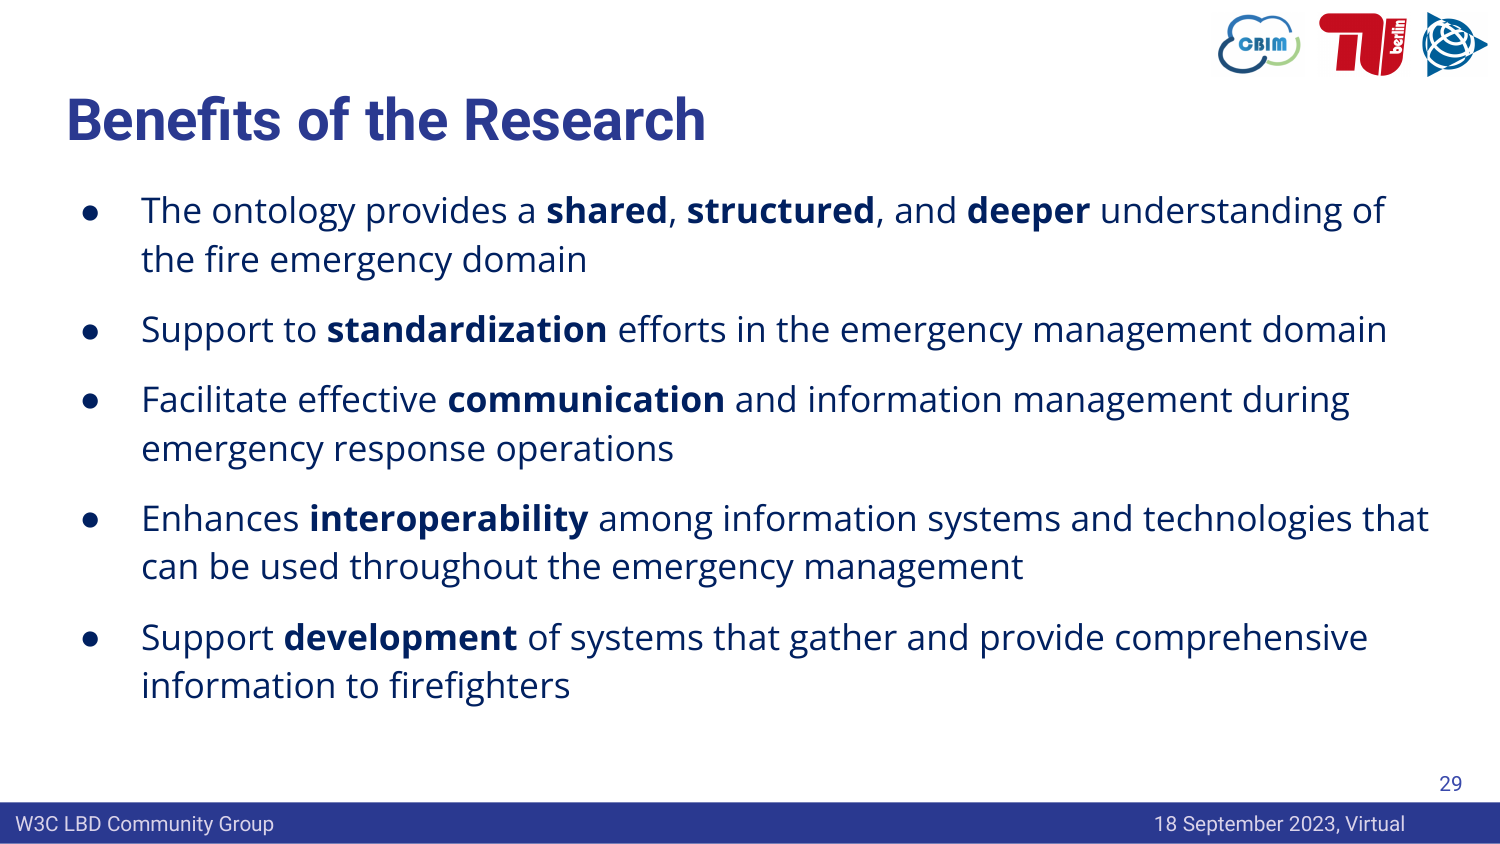

# Benefits of the Research
The ontology provides a shared, structured, and deeper understanding of the fire emergency domain
Support to standardization efforts in the emergency management domain
Facilitate effective communication and information management during emergency response operations
Enhances interoperability among information systems and technologies that can be used throughout the emergency management
Support development of systems that gather and provide comprehensive information to firefighters
29